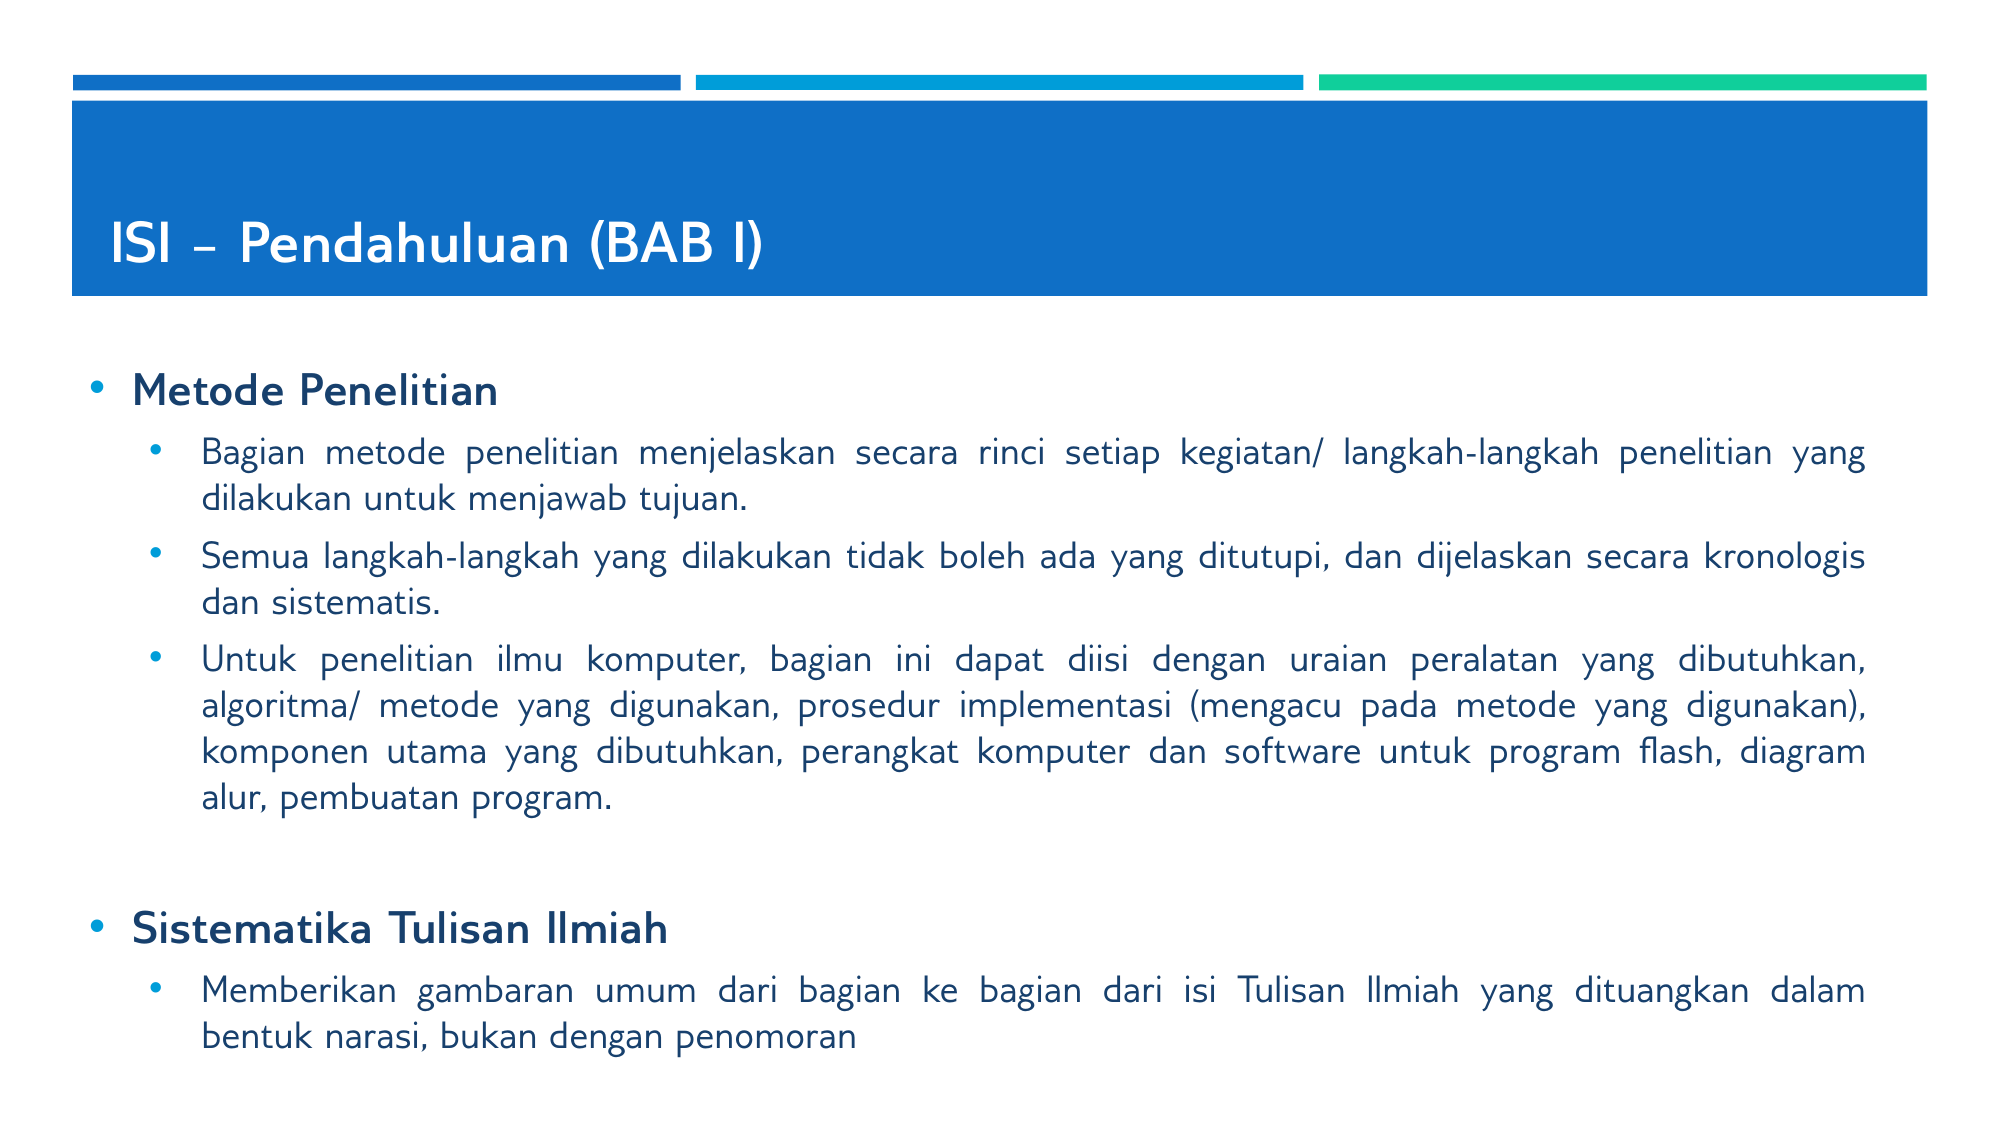

# ISI – Pendahuluan (BAB I)
Metode Penelitian
Bagian metode penelitian menjelaskan secara rinci setiap kegiatan/ langkah-langkah penelitian yang dilakukan untuk menjawab tujuan.
Semua langkah-langkah yang dilakukan tidak boleh ada yang ditutupi, dan dijelaskan secara kronologis dan sistematis.
Untuk penelitian ilmu komputer, bagian ini dapat diisi dengan uraian peralatan yang dibutuhkan, algoritma/ metode yang digunakan, prosedur implementasi (mengacu pada metode yang digunakan), komponen utama yang dibutuhkan, perangkat komputer dan software untuk program flash, diagram alur, pembuatan program.

Sistematika Tulisan Ilmiah
Memberikan gambaran umum dari bagian ke bagian dari isi Tulisan Ilmiah yang dituangkan dalam bentuk narasi, bukan dengan penomoran